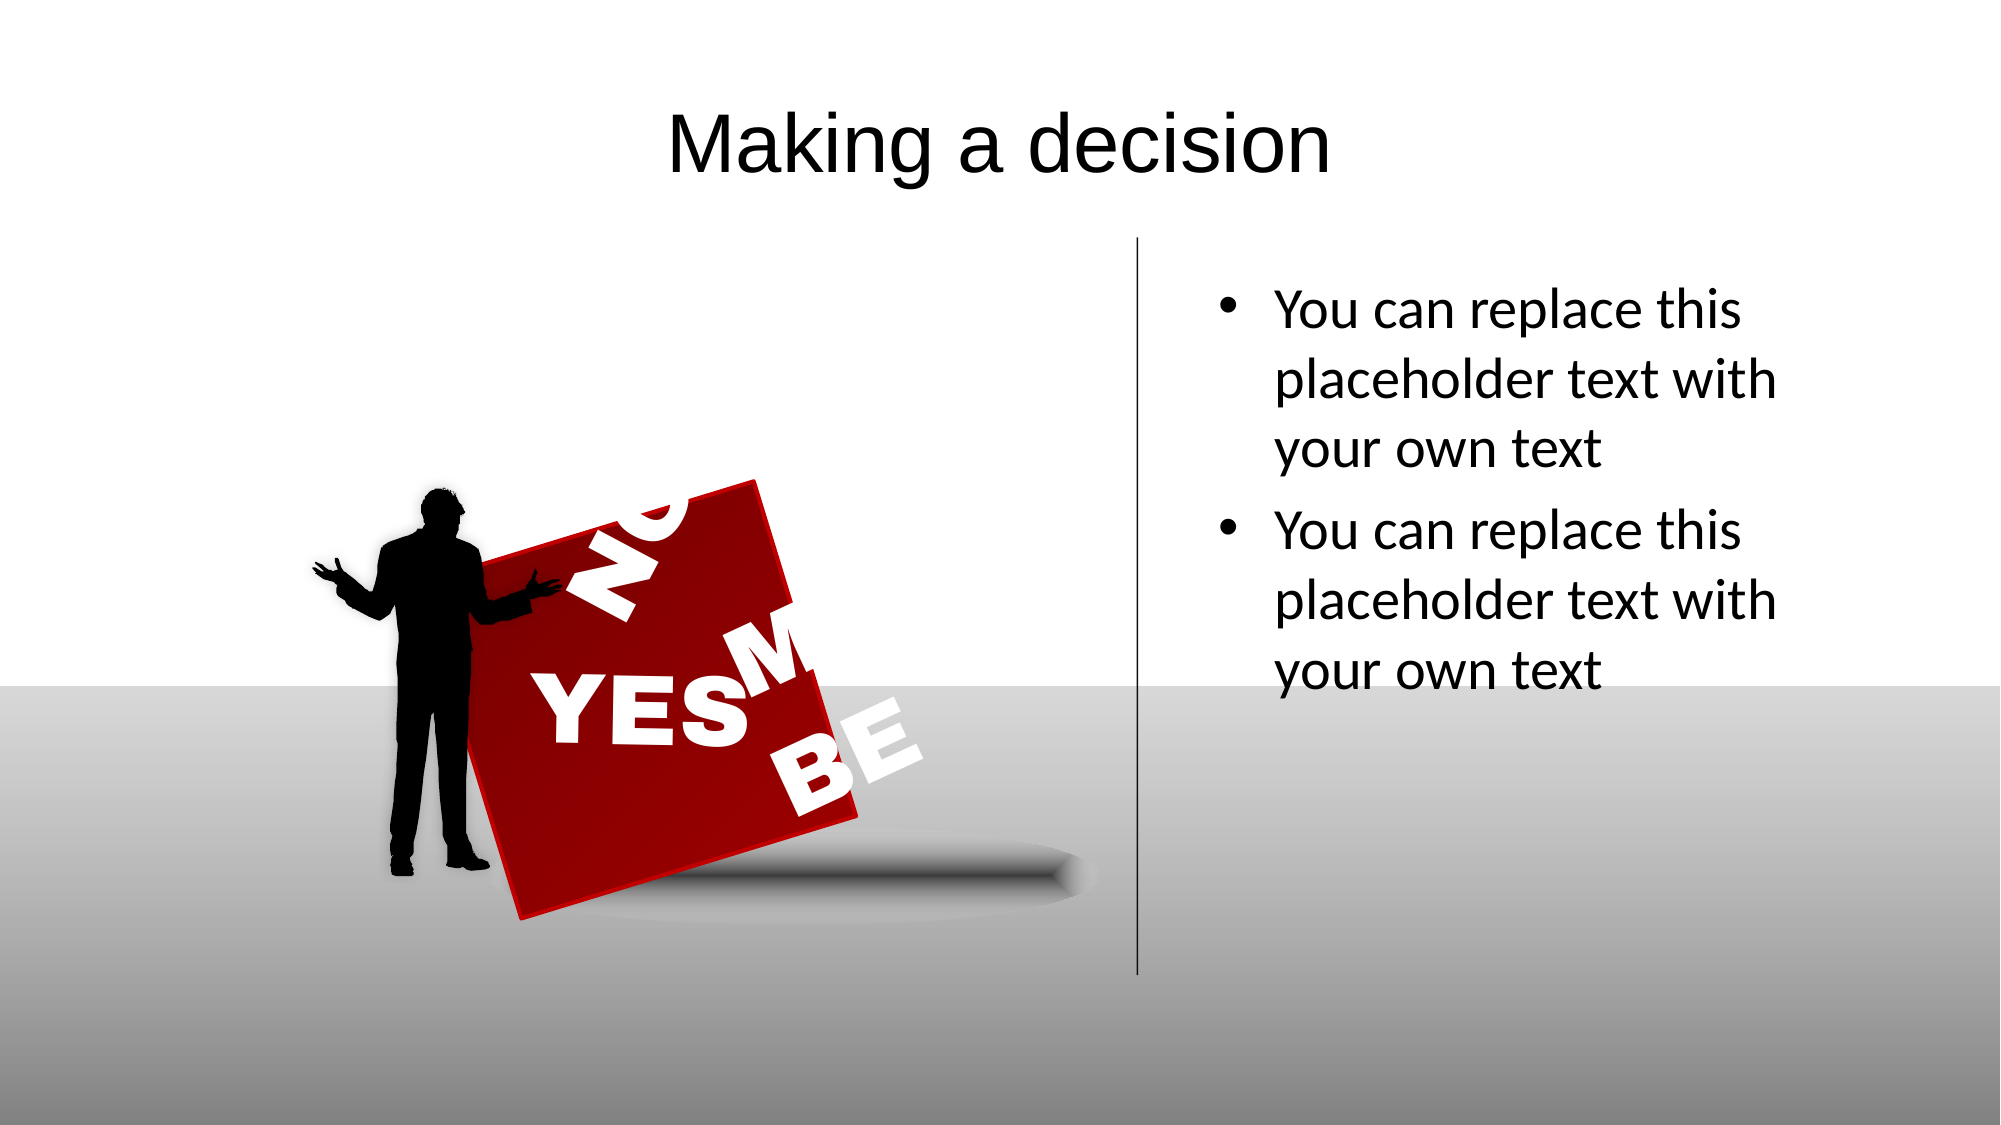

# Making a decision
You can replace this placeholder text with your own text
You can replace this placeholder text with your own text

NO
MAY BE

YES